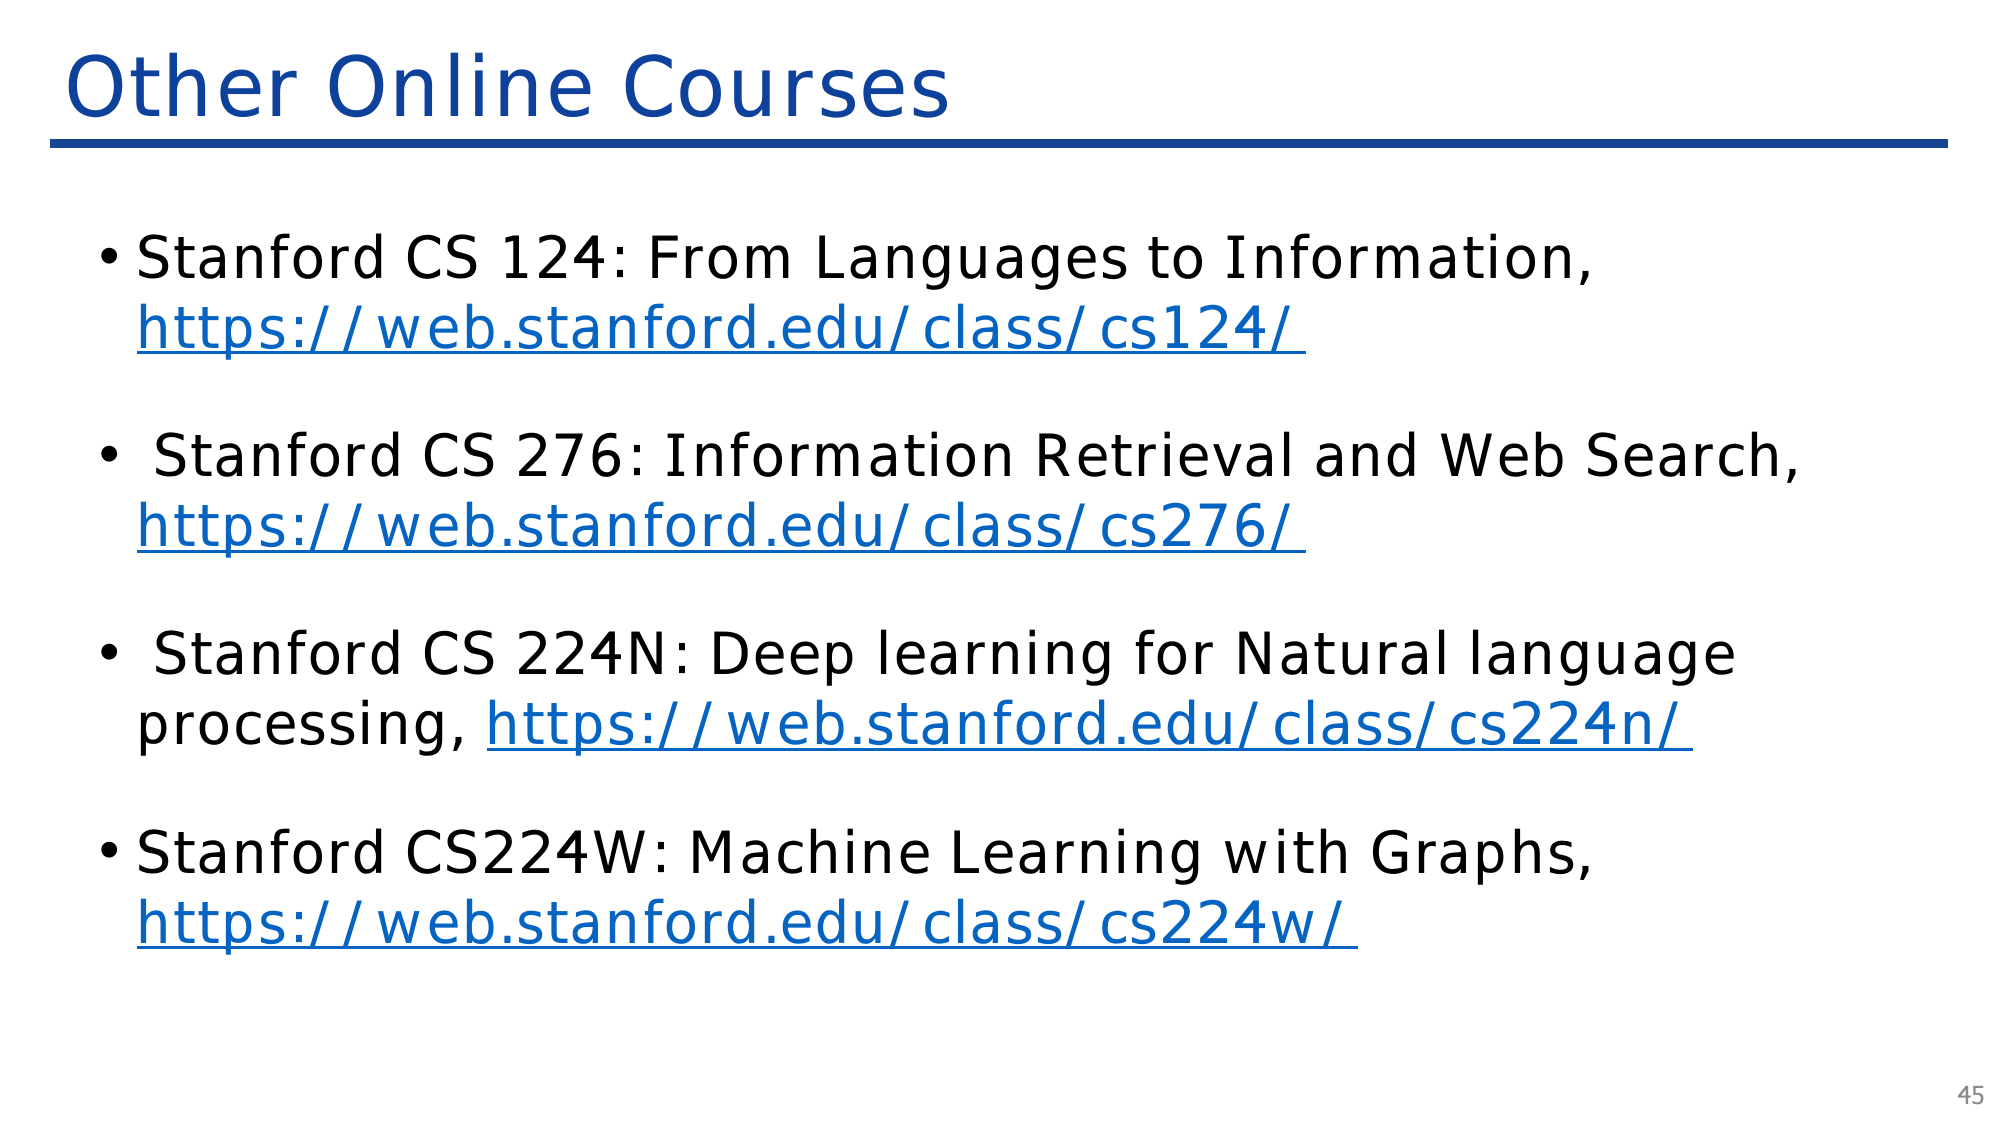

# Other Online Courses
Stanford CS 124: From Languages to Information, https://web.stanford.edu/class/cs124/
 Stanford CS 276: Information Retrieval and Web Search, https://web.stanford.edu/class/cs276/
 Stanford CS 224N: Deep learning for Natural language processing, https://web.stanford.edu/class/cs224n/
Stanford CS224W: Machine Learning with Graphs, https://web.stanford.edu/class/cs224w/
45